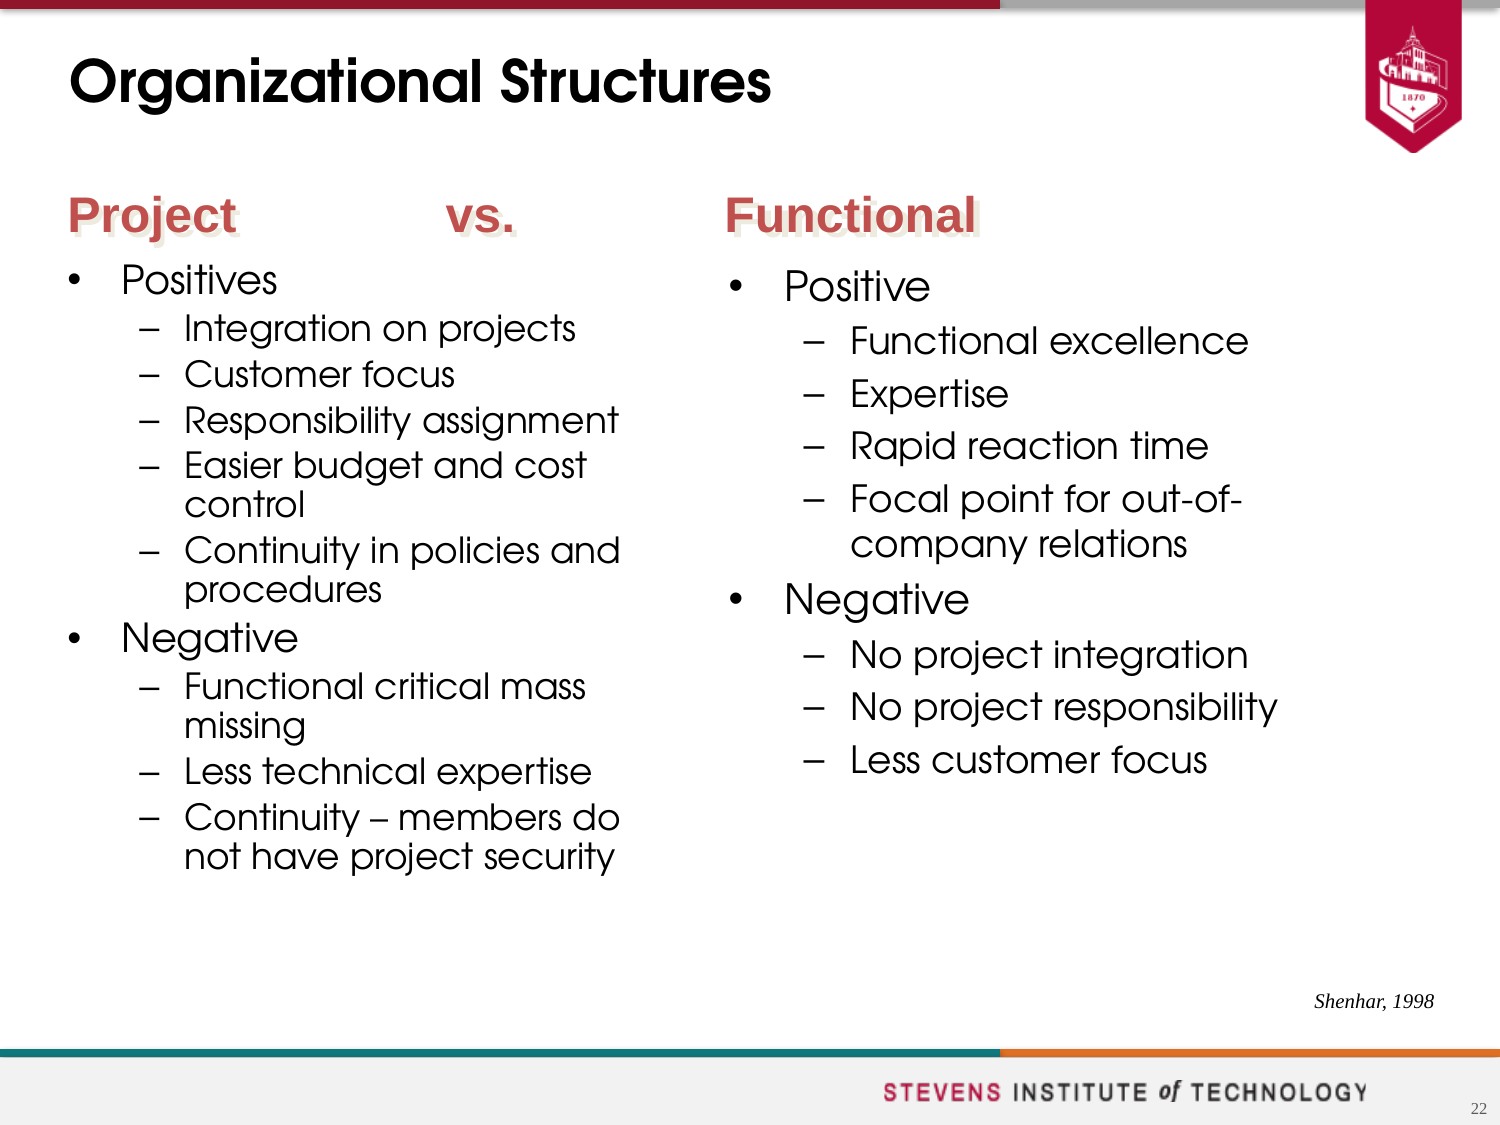

# Organizational Structures
Project               vs.               Functional
Positives
Integration on projects
Customer focus
Responsibility assignment
Easier budget and cost control
Continuity in policies and procedures
Negative
Functional critical mass missing
Less technical expertise
Continuity – members do not have project security
Positive
Functional excellence
Expertise
Rapid reaction time
Focal point for out-of-company relations
Negative
No project integration
No project responsibility
Less customer focus
Shenhar, 1998
22